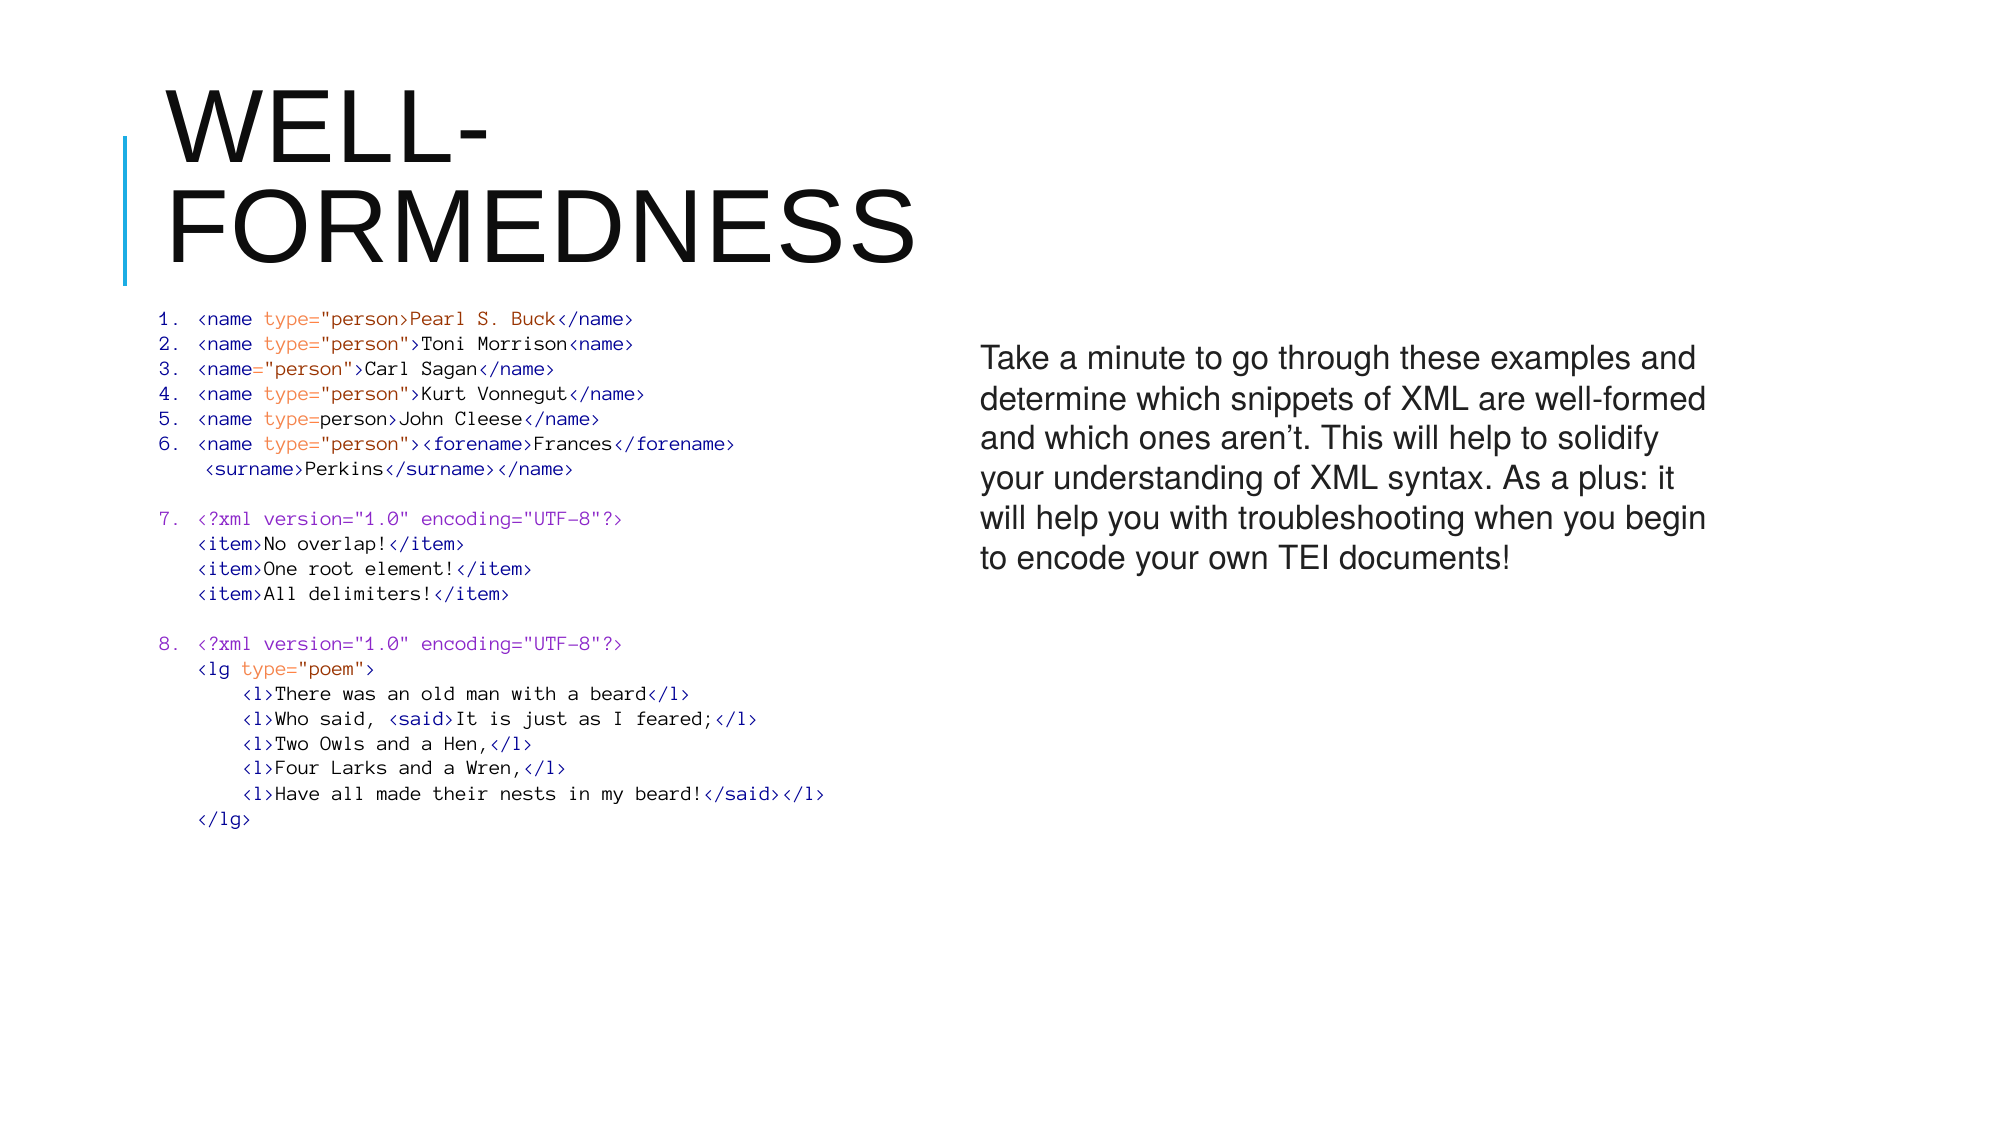

# Well-formedness
<name type="person>Pearl S. Buck</name>
<name type="person">Toni Morrison<name>
<name="person">Carl Sagan</name>
<name type="person">Kurt Vonnegut</name>
<name type=person>John Cleese</name>
<name type="person"><forename>Frances</forename>
    <surname>Perkins</surname></name>

<?xml version="1.0" encoding="UTF-8"?>
<item>No overlap!</item>
<item>One root element!</item>
<item>All delimiters!</item>

<?xml version="1.0" encoding="UTF-8"?>
<lg type="poem">
    <l>There was an old man with a beard</l>
    <l>Who said, <said>It is just as I feared;</l>
    <l>Two Owls and a Hen,</l>
    <l>Four Larks and a Wren,</l>
    <l>Have all made their nests in my beard!</said></l>
</lg>
Take a minute to go through these examples and determine which snippets of XML are well-formed and which ones aren’t. This will help to solidify your understanding of XML syntax. As a plus: it will help you with troubleshooting when you begin to encode your own TEI documents!